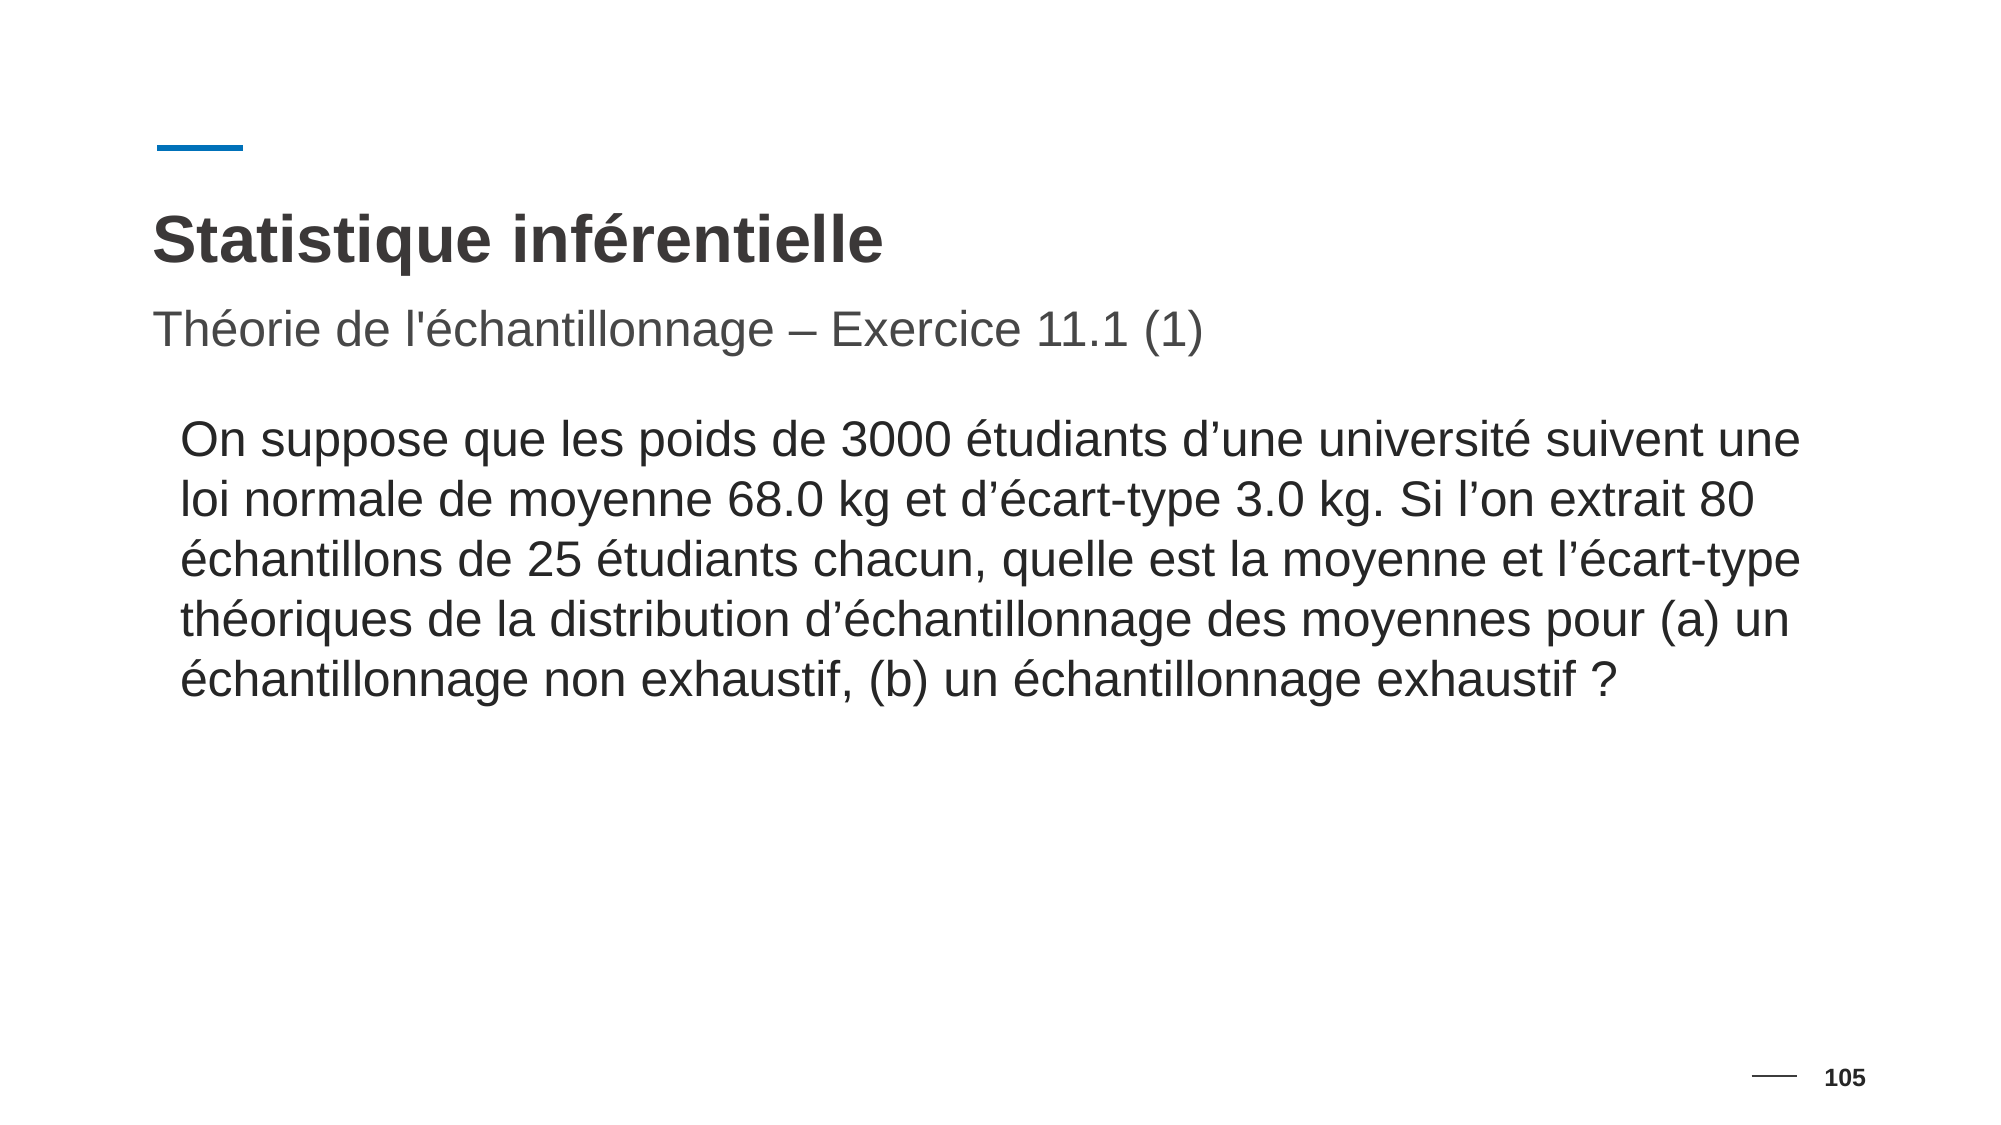

# Statistique inférentielle
Théorie de l'échantillonnage – Exercice 11.1 (1)
On suppose que les poids de 3000 étudiants d’une université suivent une loi normale de moyenne 68.0 kg et d’écart-type 3.0 kg. Si l’on extrait 80 échantillons de 25 étudiants chacun, quelle est la moyenne et l’écart-type théoriques de la distribution d’échantillonnage des moyennes pour (a) un échantillonnage non exhaustif, (b) un échantillonnage exhaustif ?
105